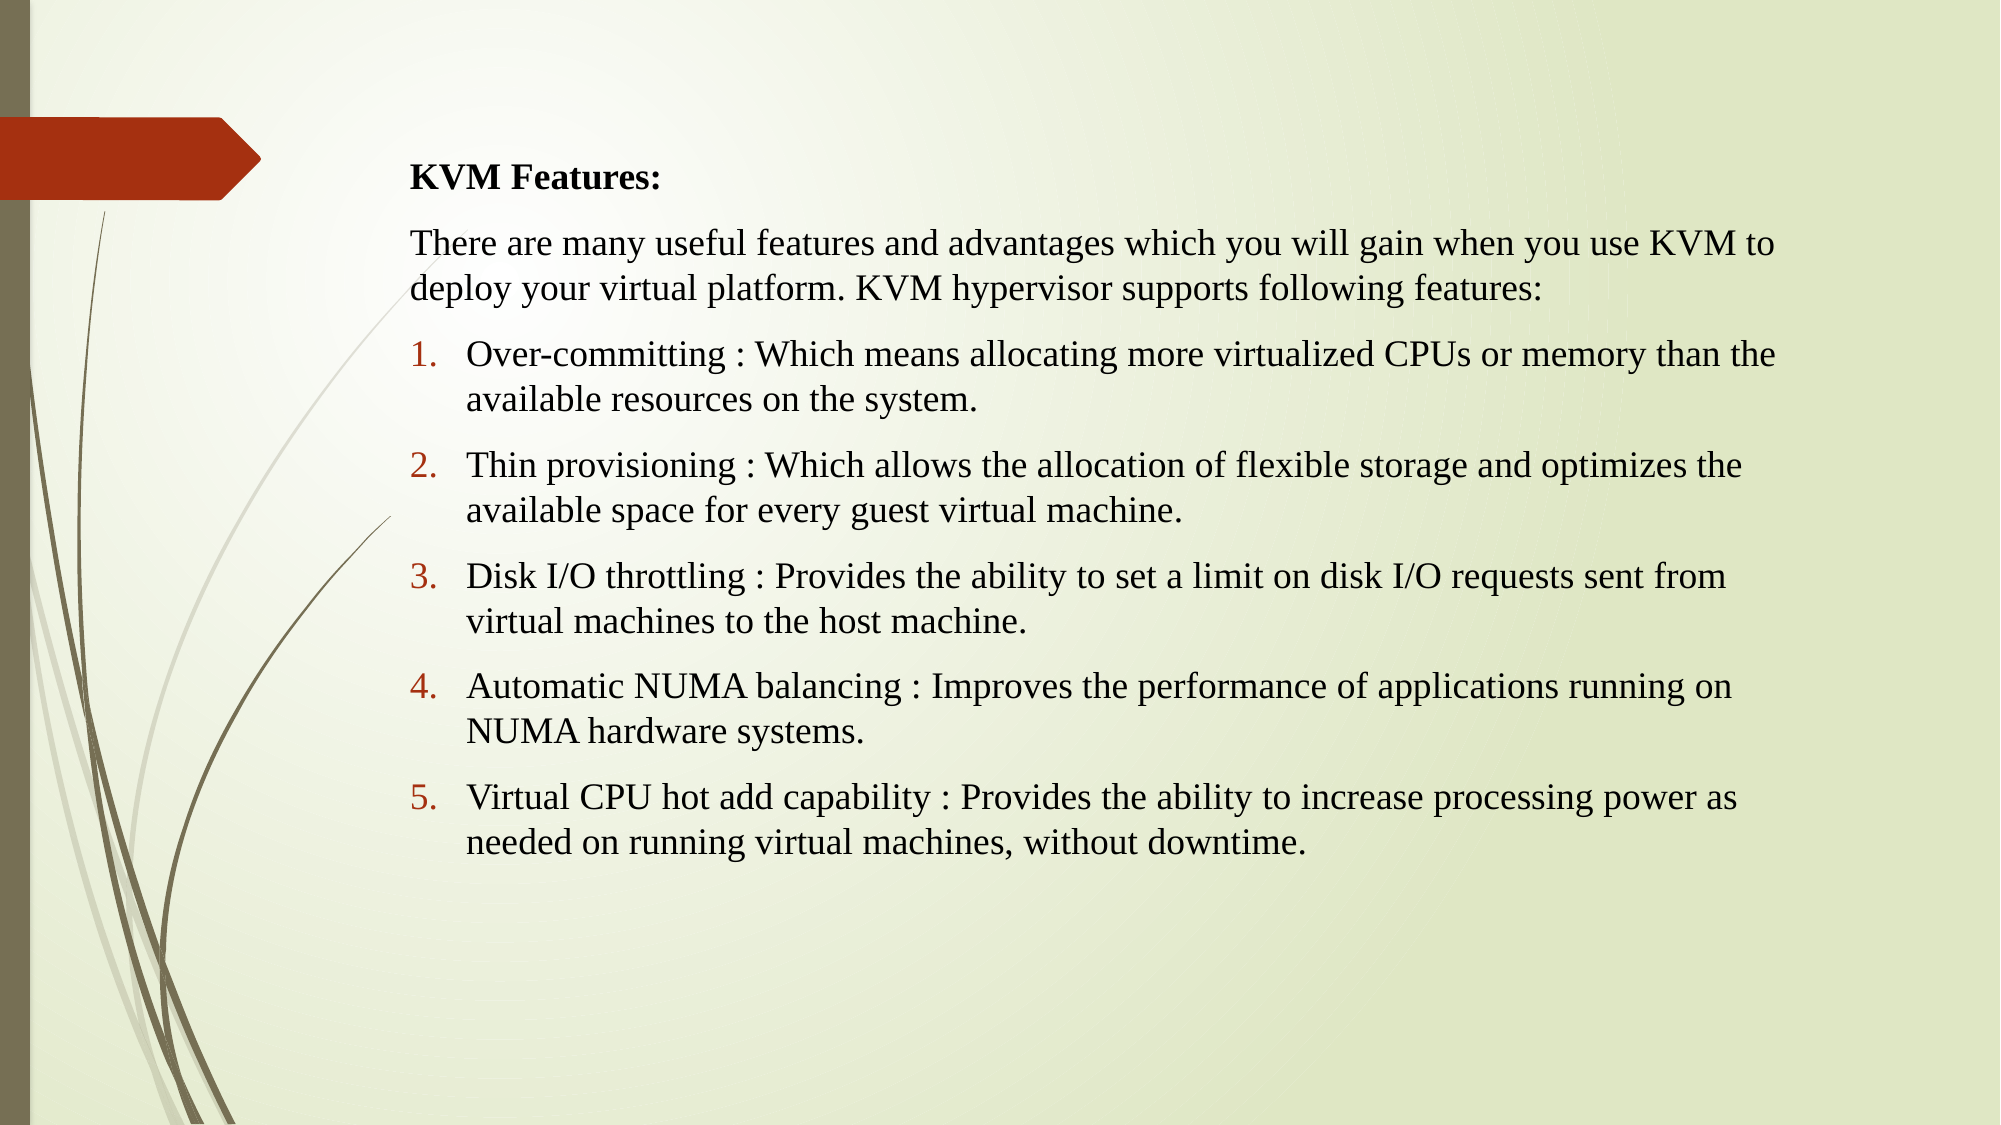

KVM Features:
There are many useful features and advantages which you will gain when you use KVM to deploy your virtual platform. KVM hypervisor supports following features:
Over-committing : Which means allocating more virtualized CPUs or memory than the available resources on the system.
Thin provisioning : Which allows the allocation of flexible storage and optimizes the available space for every guest virtual machine.
Disk I/O throttling : Provides the ability to set a limit on disk I/O requests sent from virtual machines to the host machine.
Automatic NUMA balancing : Improves the performance of applications running on NUMA hardware systems.
Virtual CPU hot add capability : Provides the ability to increase processing power as needed on running virtual machines, without downtime.